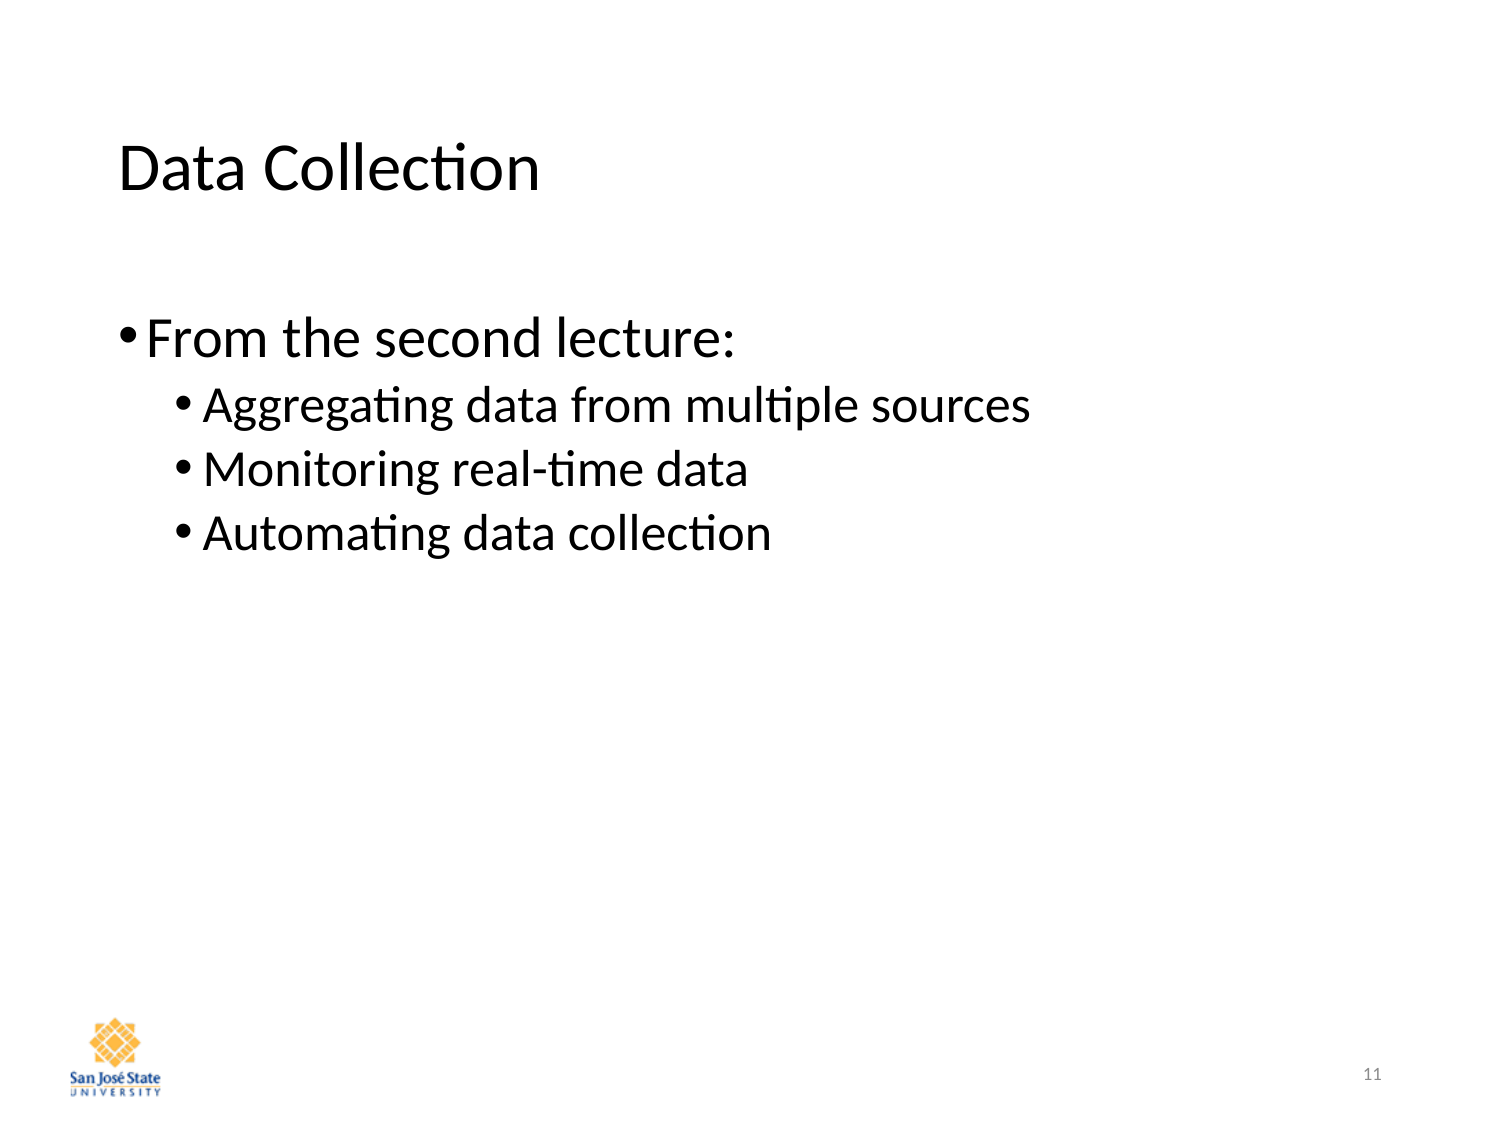

# Data Collection
From the second lecture:
Aggregating data from multiple sources
Monitoring real-time data
Automating data collection
11